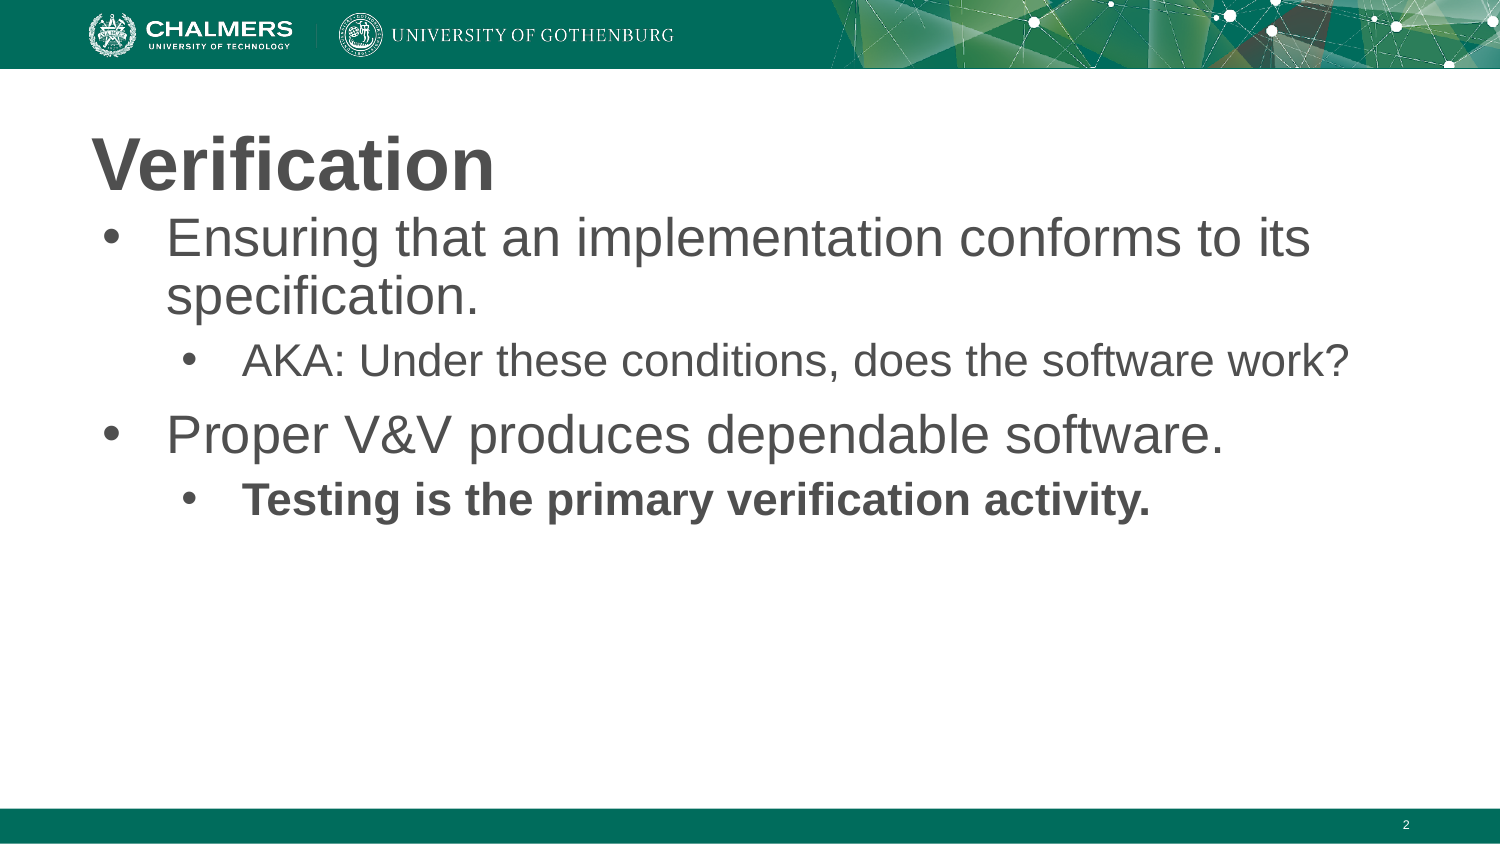

# Verification
Ensuring that an implementation conforms to its specification.
AKA: Under these conditions, does the software work?
Proper V&V produces dependable software.
Testing is the primary verification activity.
2